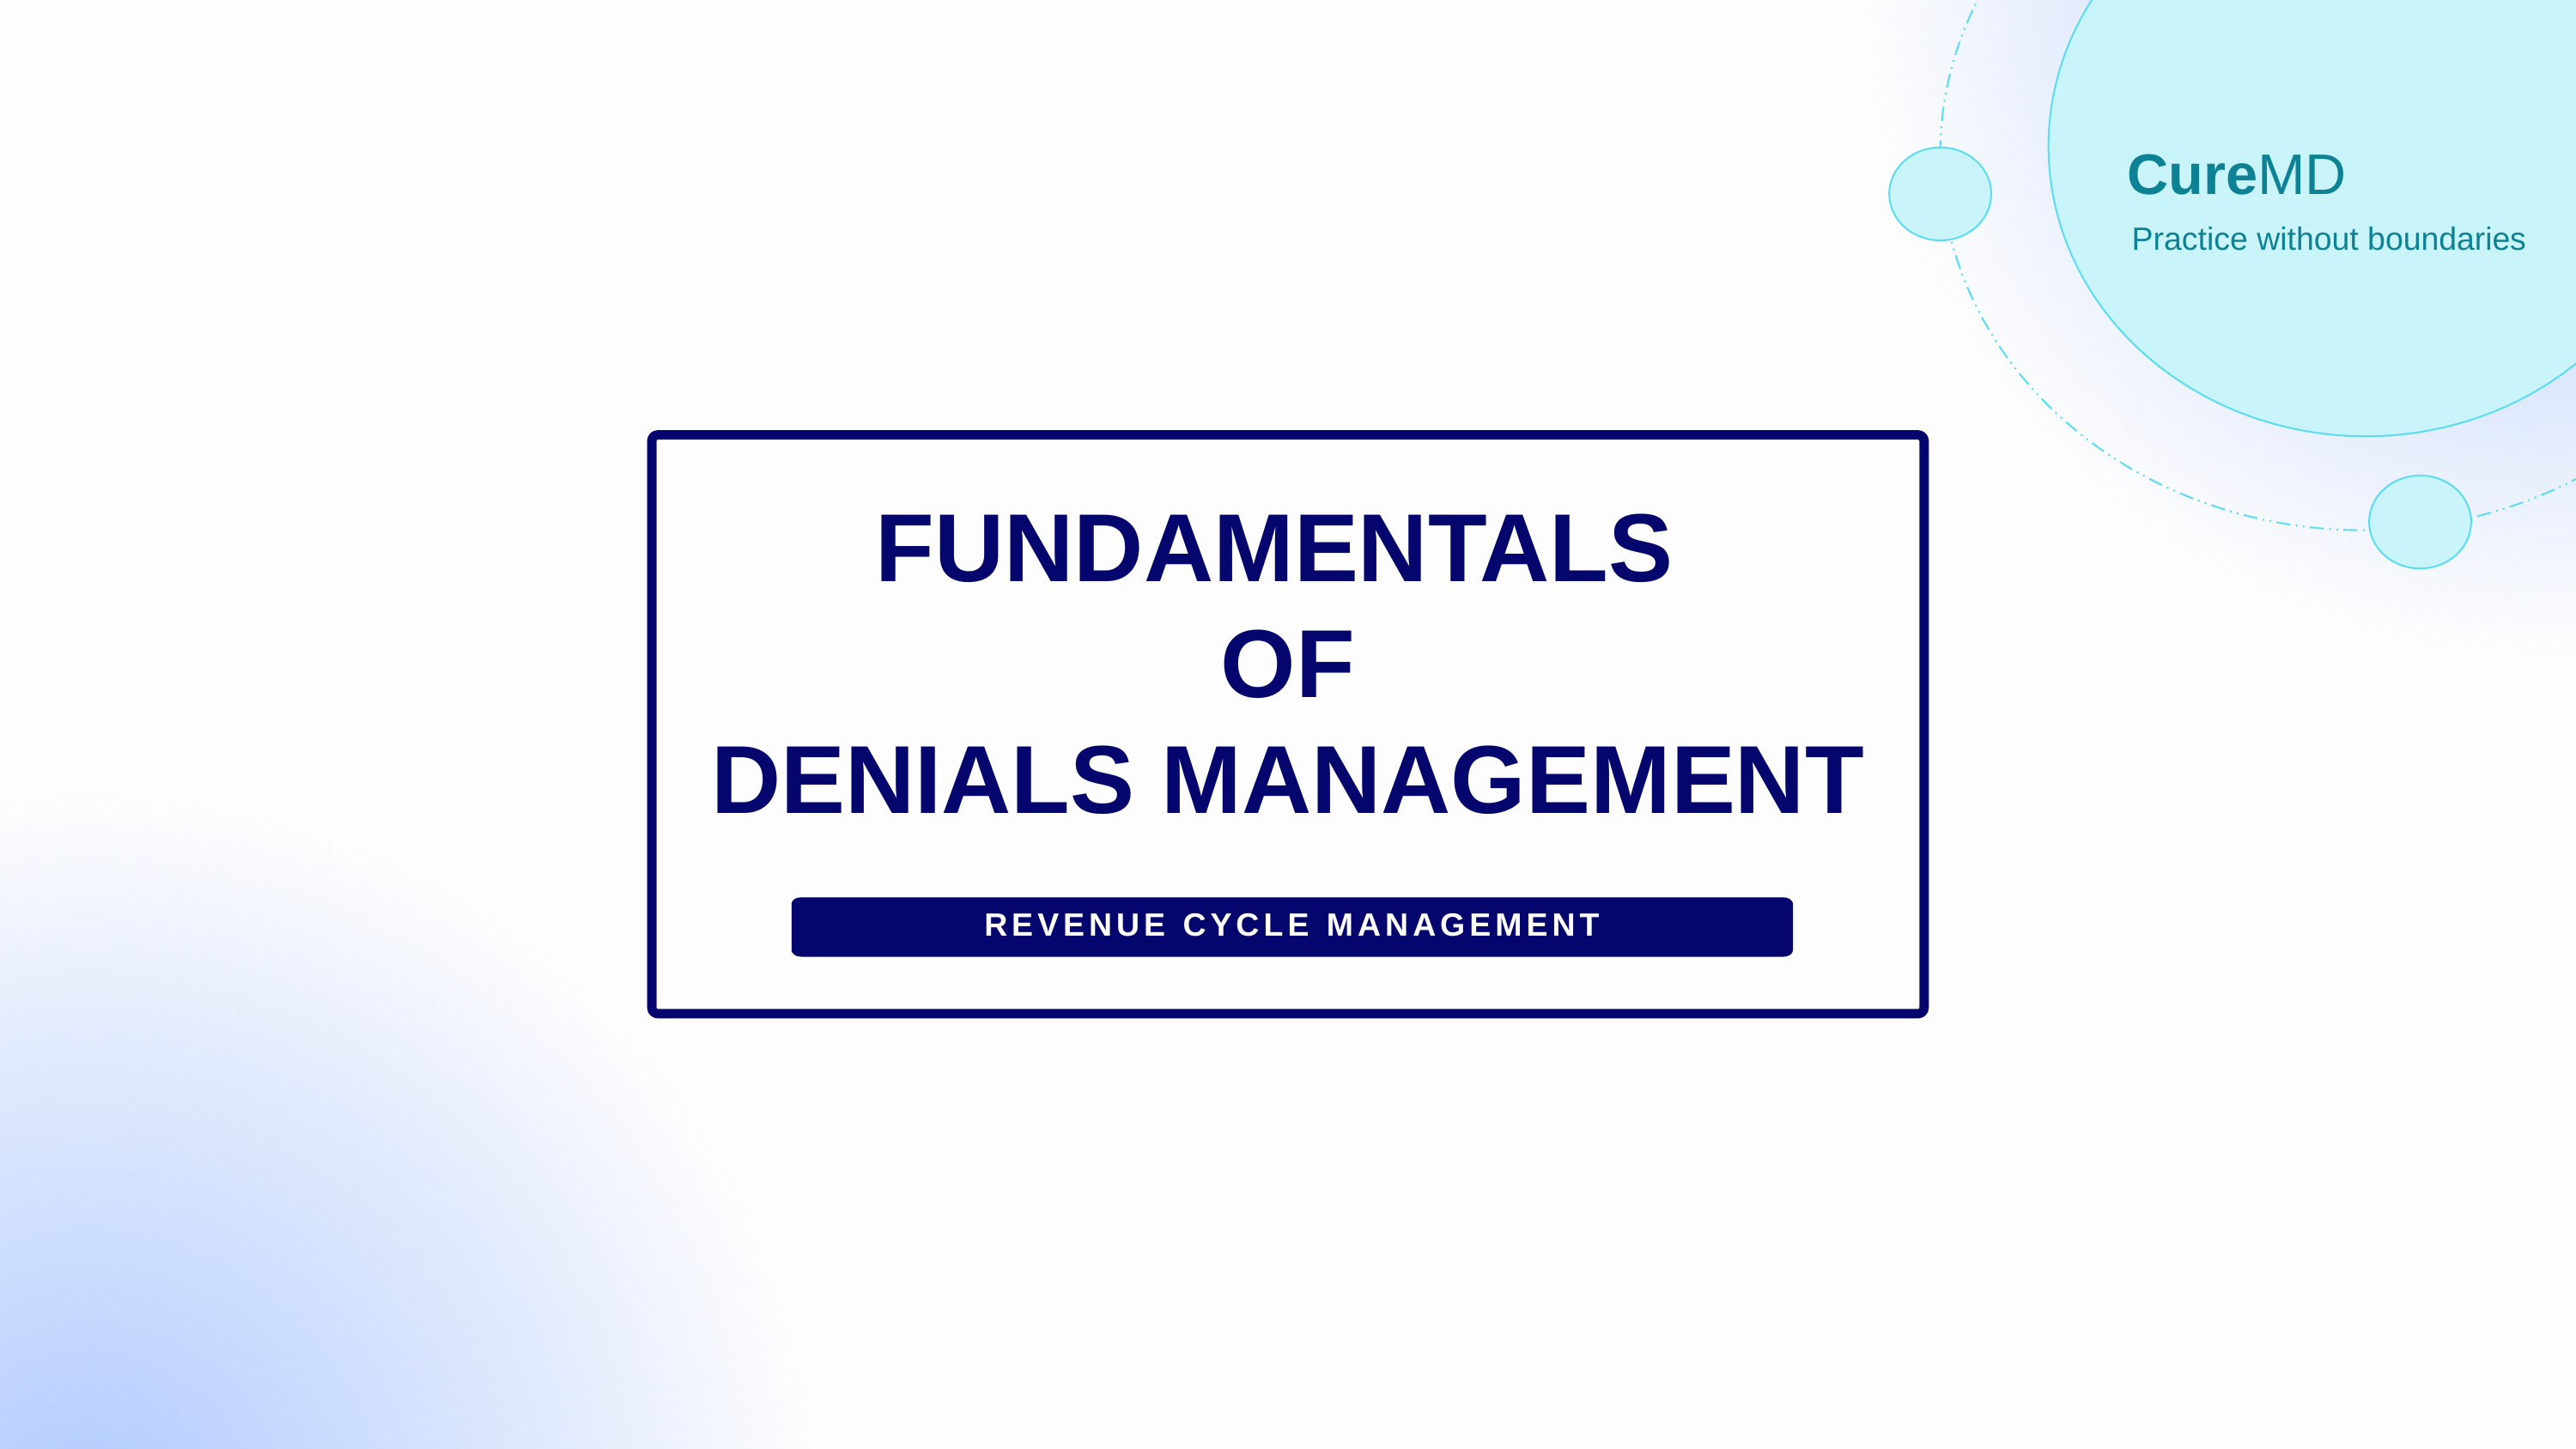

CureMD

Practice without boundaries

FUNDAMENTALS
OF
DENIALS MANAGEMENT

REVENUE CYCLE MANAGEMENT